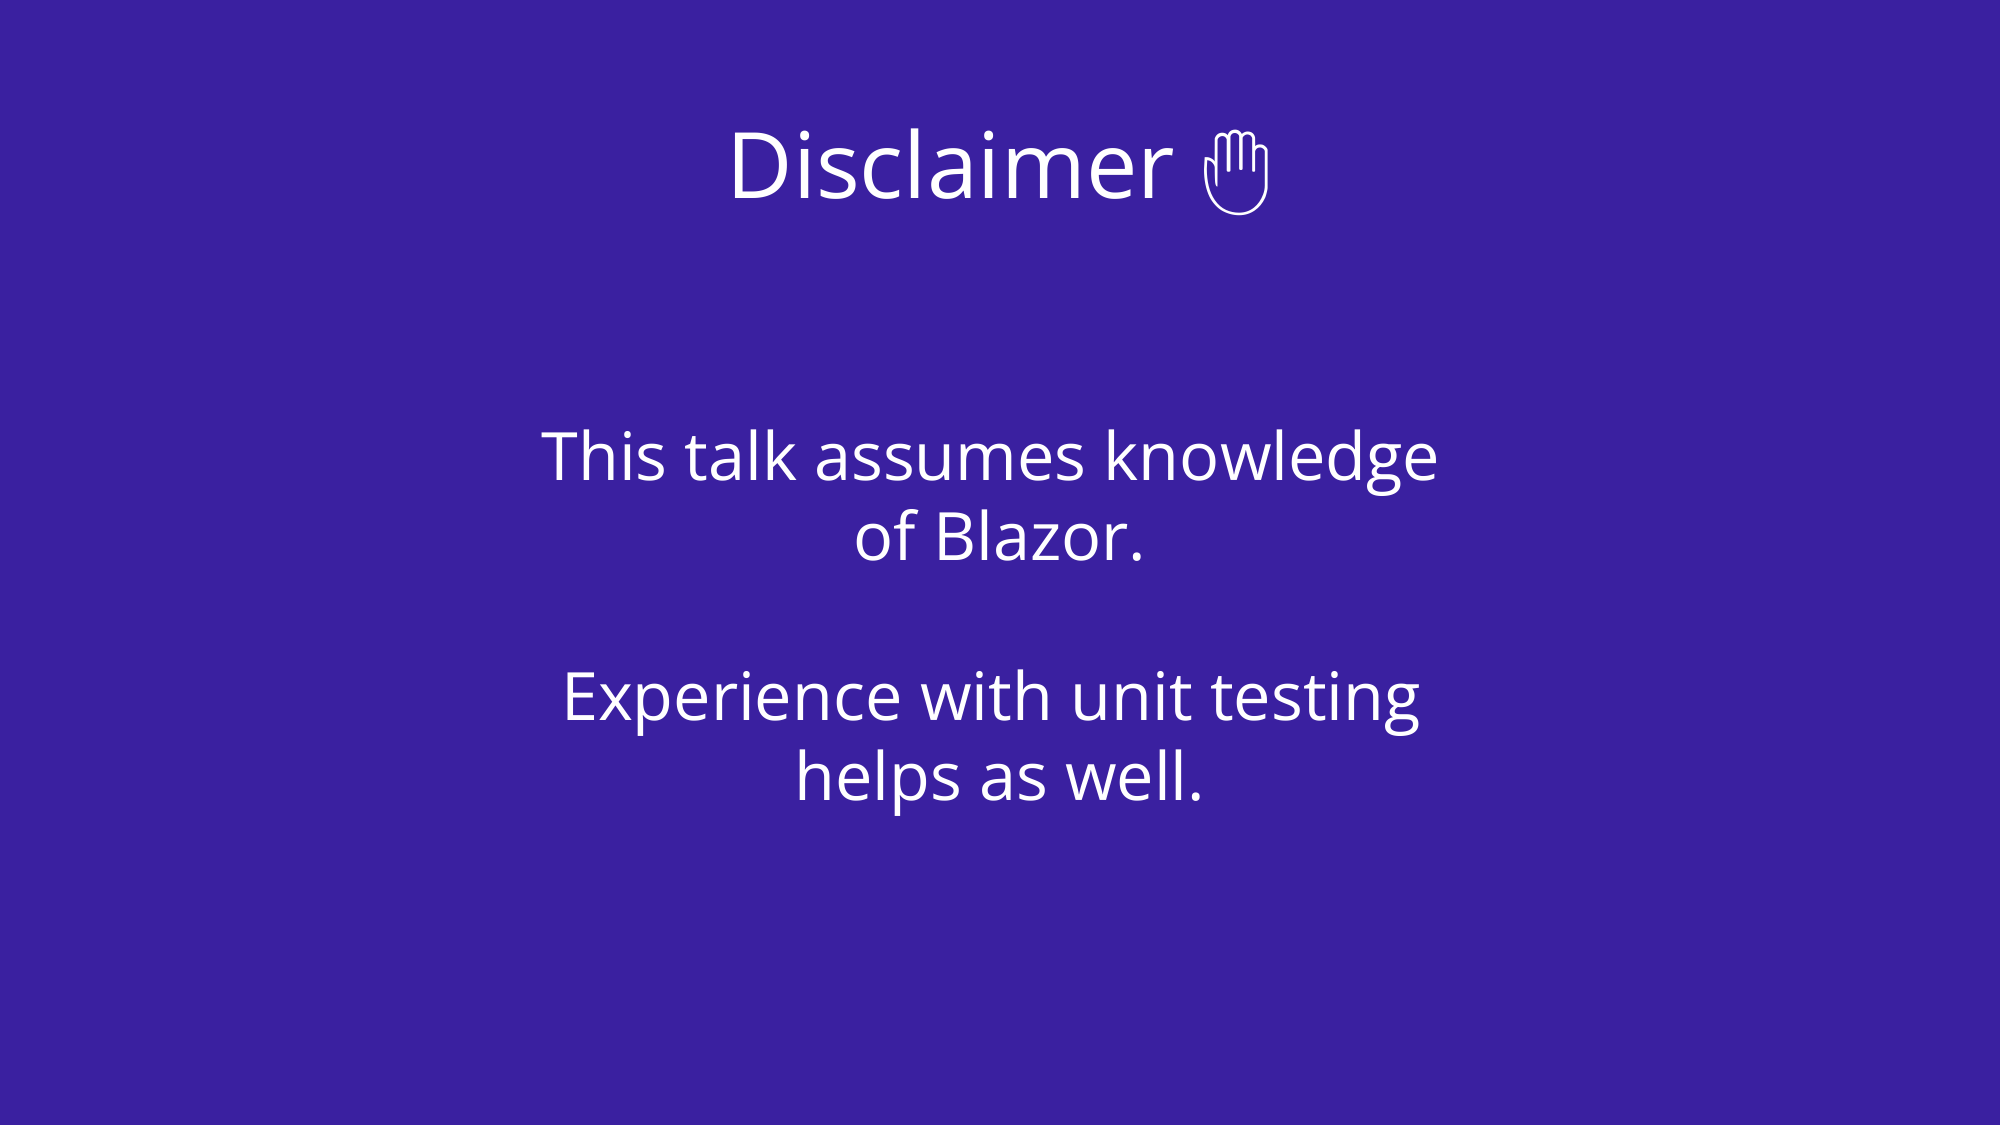

# Disclaimer 🤚
This talk assumes knowledge
of Blazor.

Experience with unit testing
helps as well.